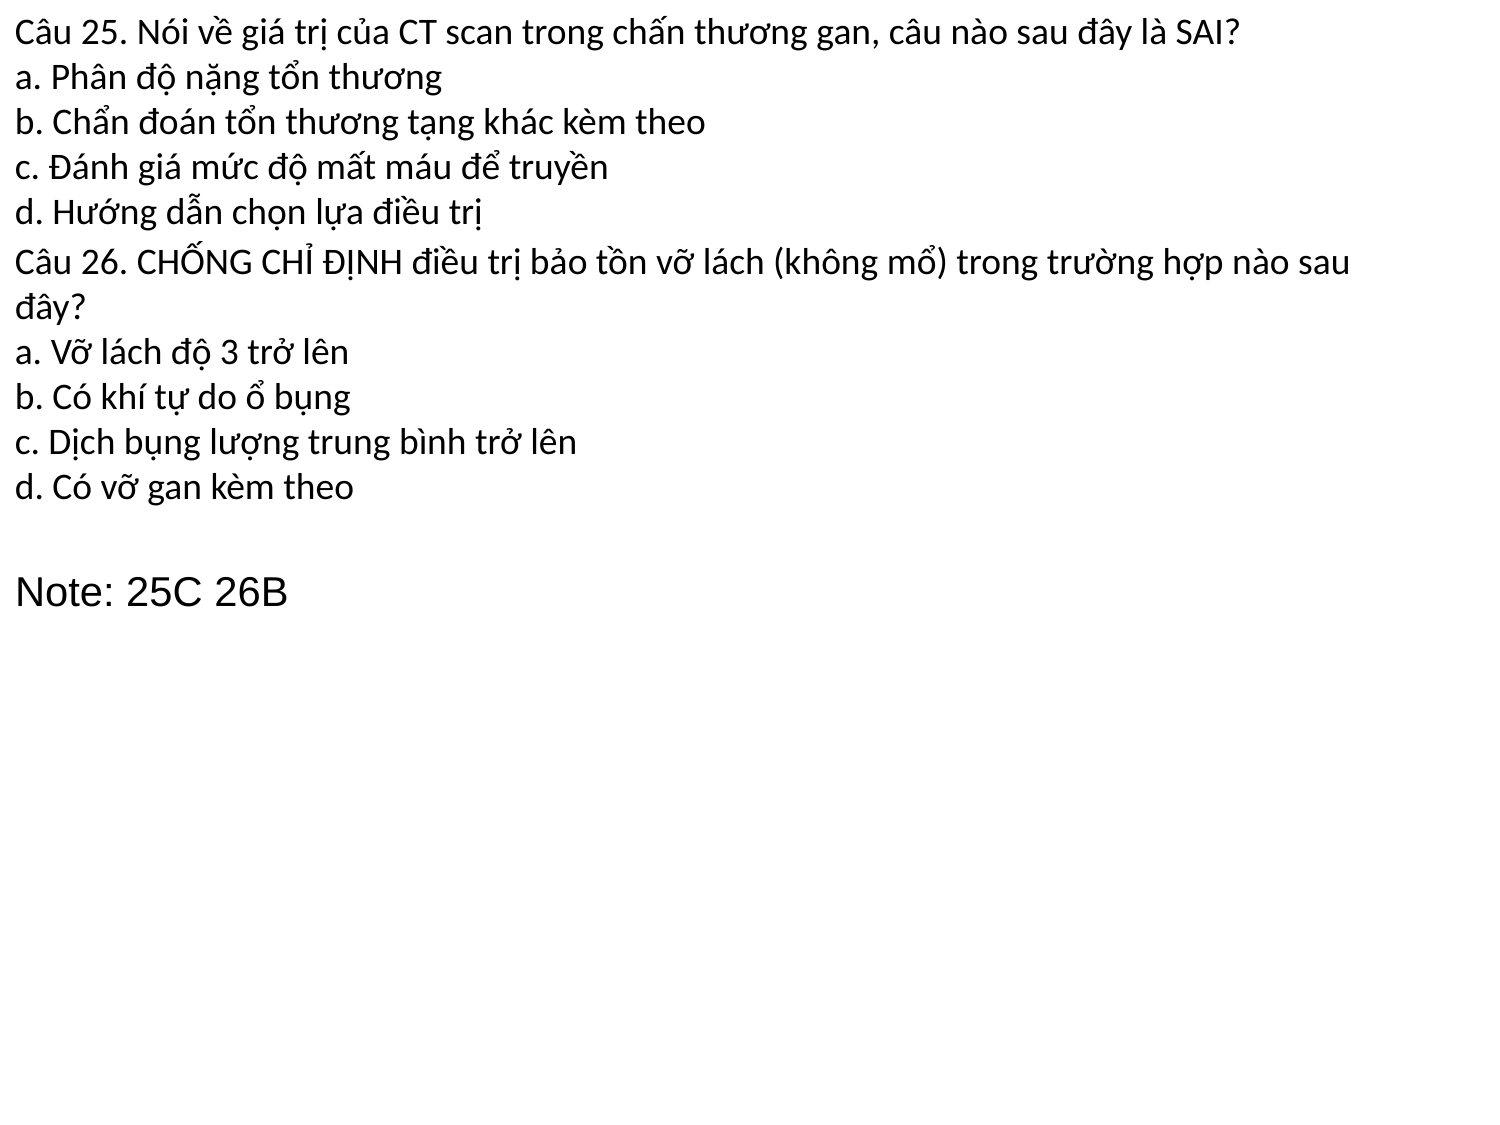

Câu 25. Nói về giá trị của CT scan trong chấn thương gan, câu nào sau đây là SAI?
a. Phân độ nặng tổn thương
b. Chẩn đoán tổn thương tạng khác kèm theo
c. Đánh giá mức độ mất máu để truyền
d. Hướng dẫn chọn lựa điều trị
Câu 26. CHỐNG CHỈ ĐỊNH điều trị bảo tồn vỡ lách (không mổ) trong trường hợp nào sau đây?
a. Vỡ lách độ 3 trở lên
b. Có khí tự do ổ bụng
c. Dịch bụng lượng trung bình trở lên
d. Có vỡ gan kèm theo
Note: 25C 26B